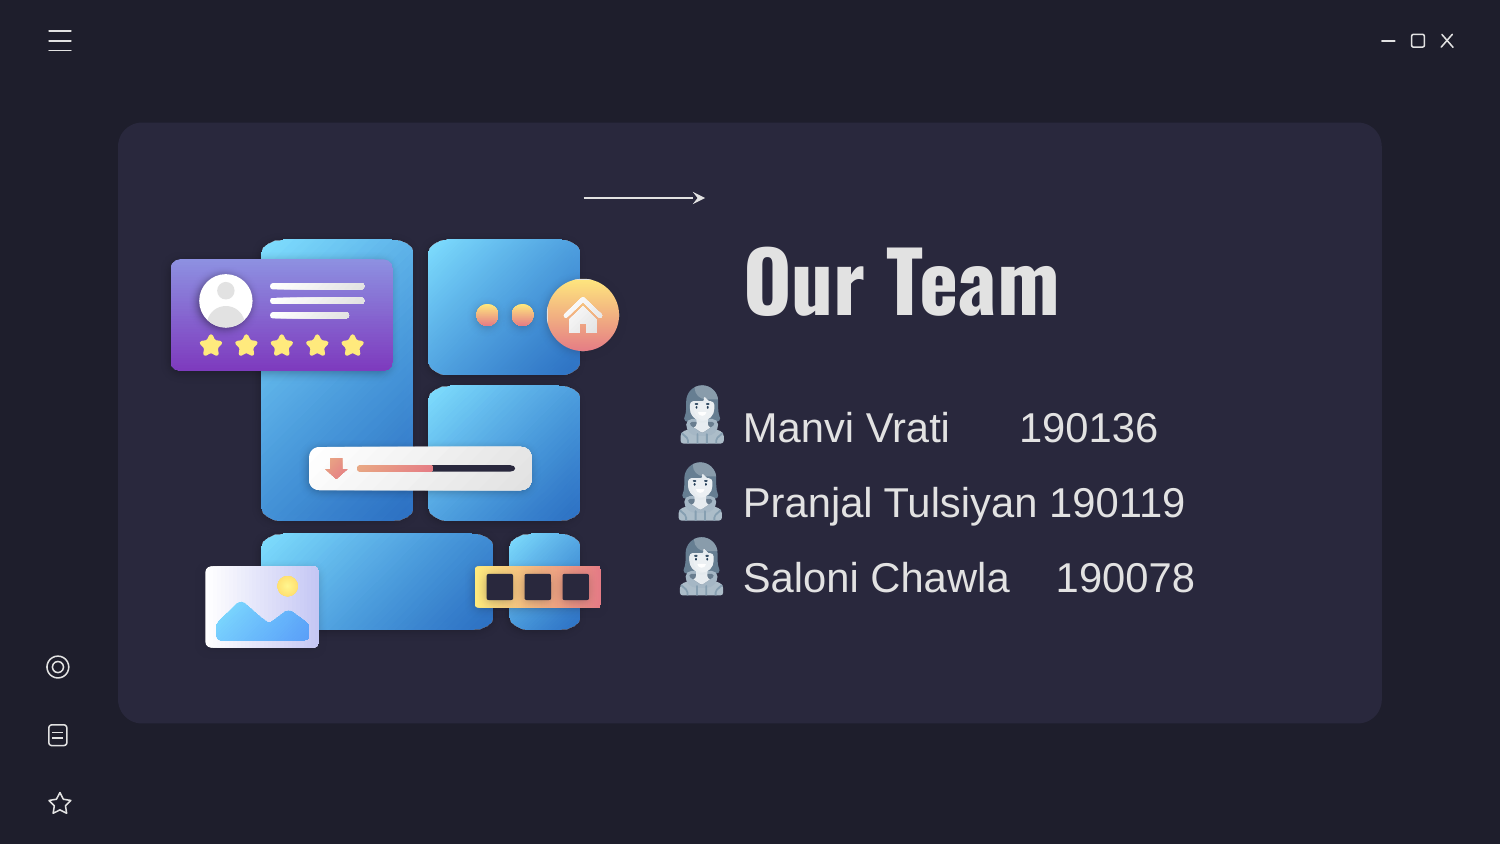

# Our Team

Manvi Vrati      190136
Pranjal Tulsiyan 190119
Saloni Chawla    190078